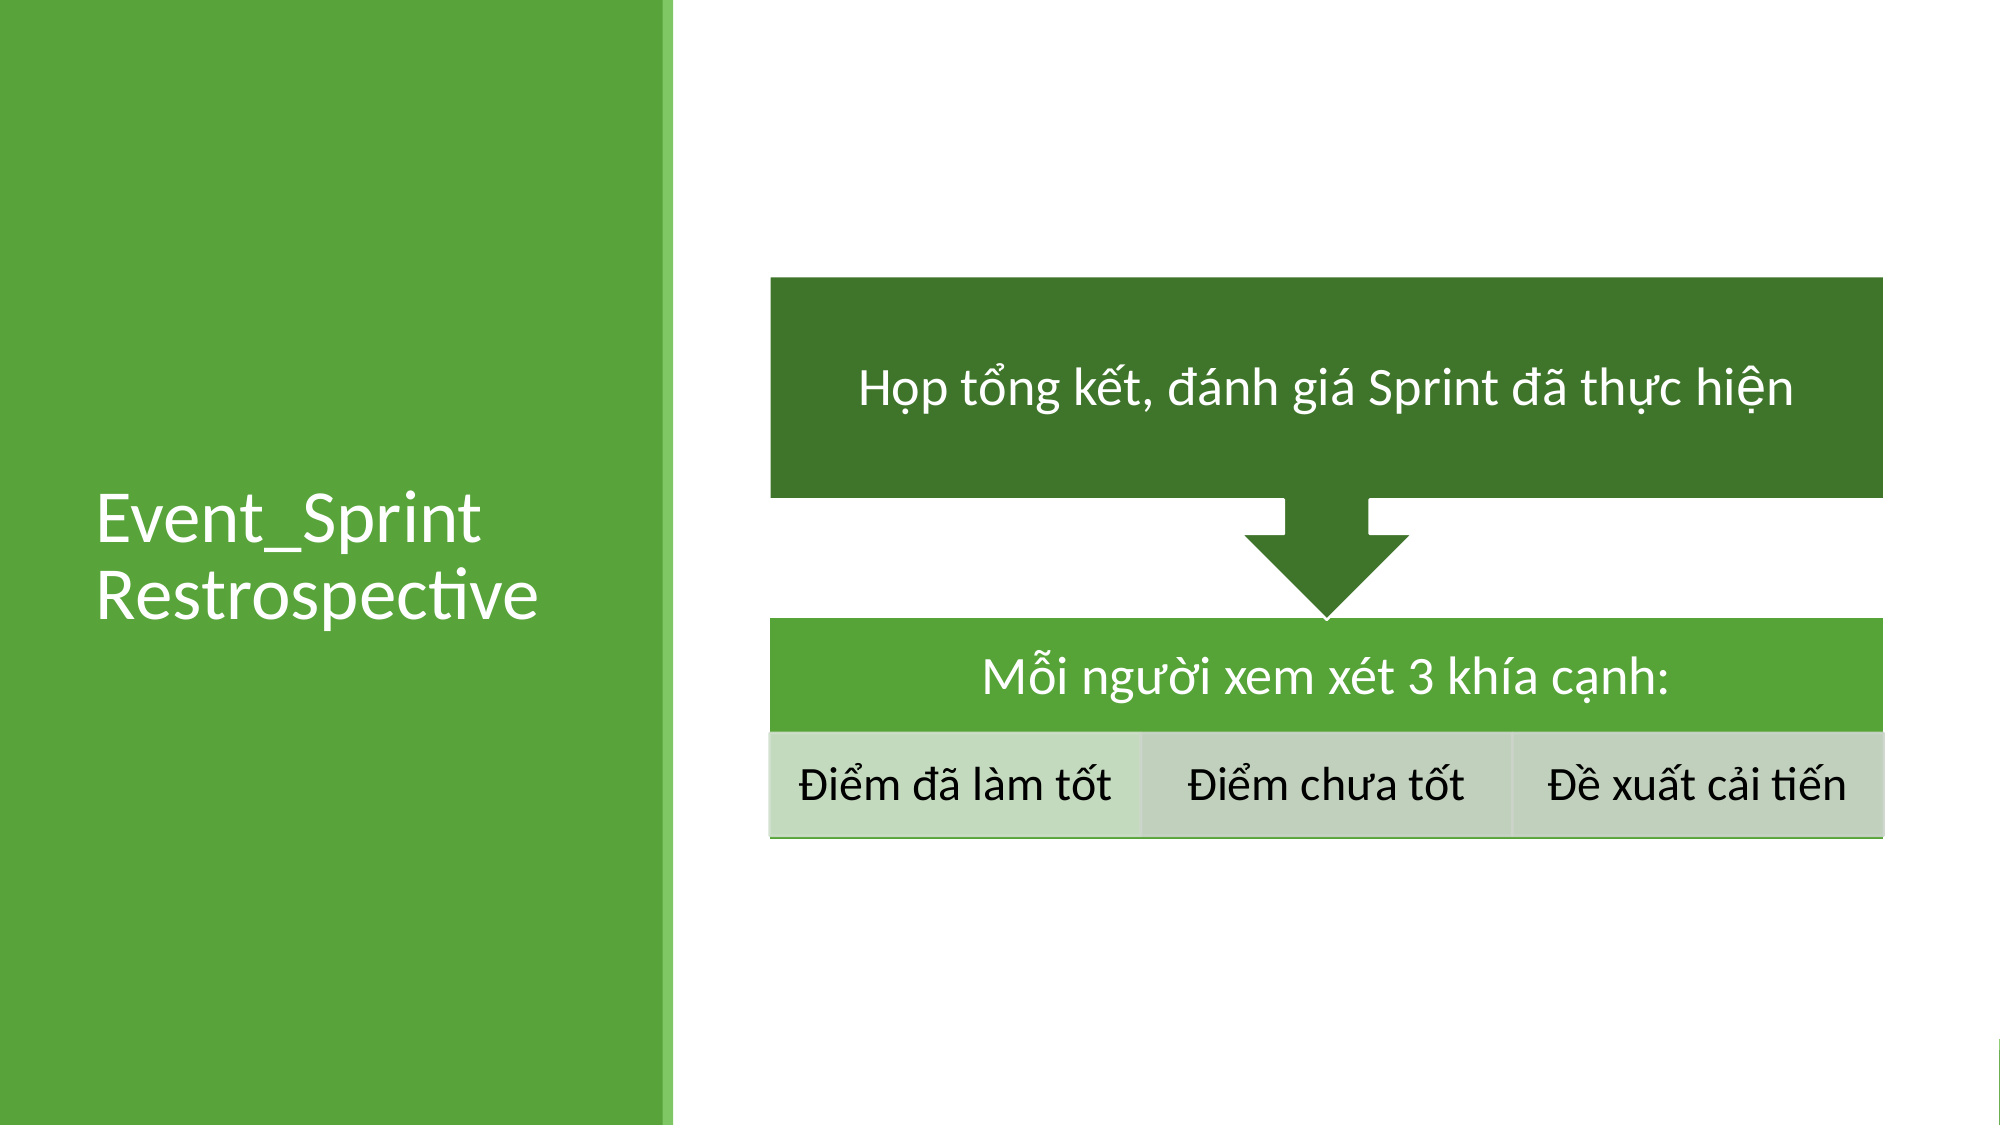

# Event_Sprint Restrospective

Họp tổng kết, đánh giá Sprint đã thực hiện

Mỗi người xem xét 3 khía cạnh:

Điểm đã làm tốt

Điểm chưa tốt

Đề xuất cải tiến
BẢN QUYỀN THUỘC HỌC VIỆN IBPO. CẤM SAO CHÉP DƯỚI MỌI HÌNH THỨC